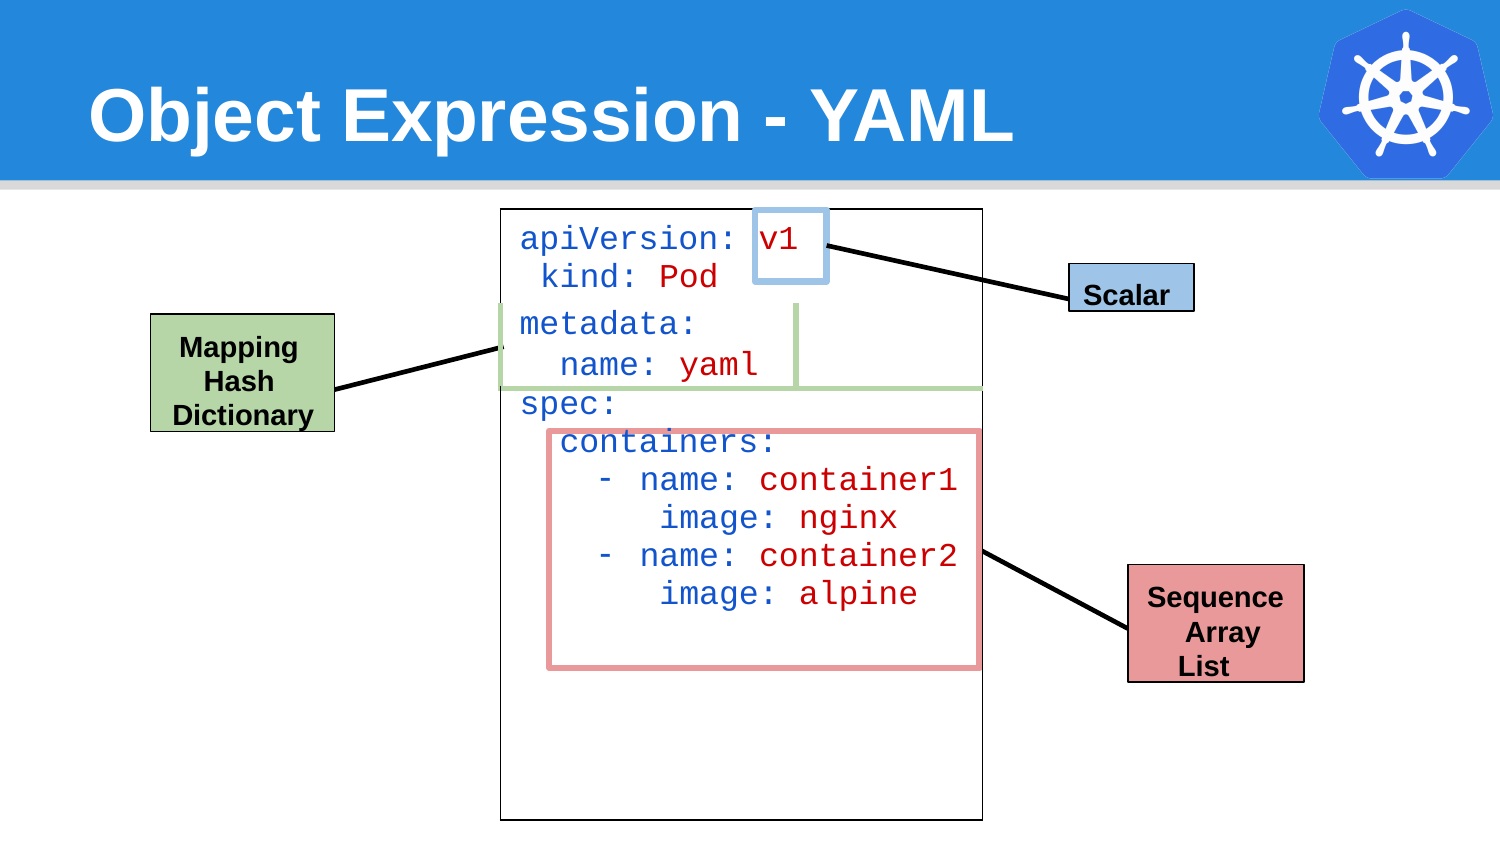

# Object Expression - YAML
| apiVersion: v1 kind: Pod |  |
| --- | --- |
| metadata: name: yaml |  |
| spec: containers: name: container1 image: nginx name: container2 image: alpine |  |

Scalar
Mapping  Hash  Dictionary

Sequence  Array  List